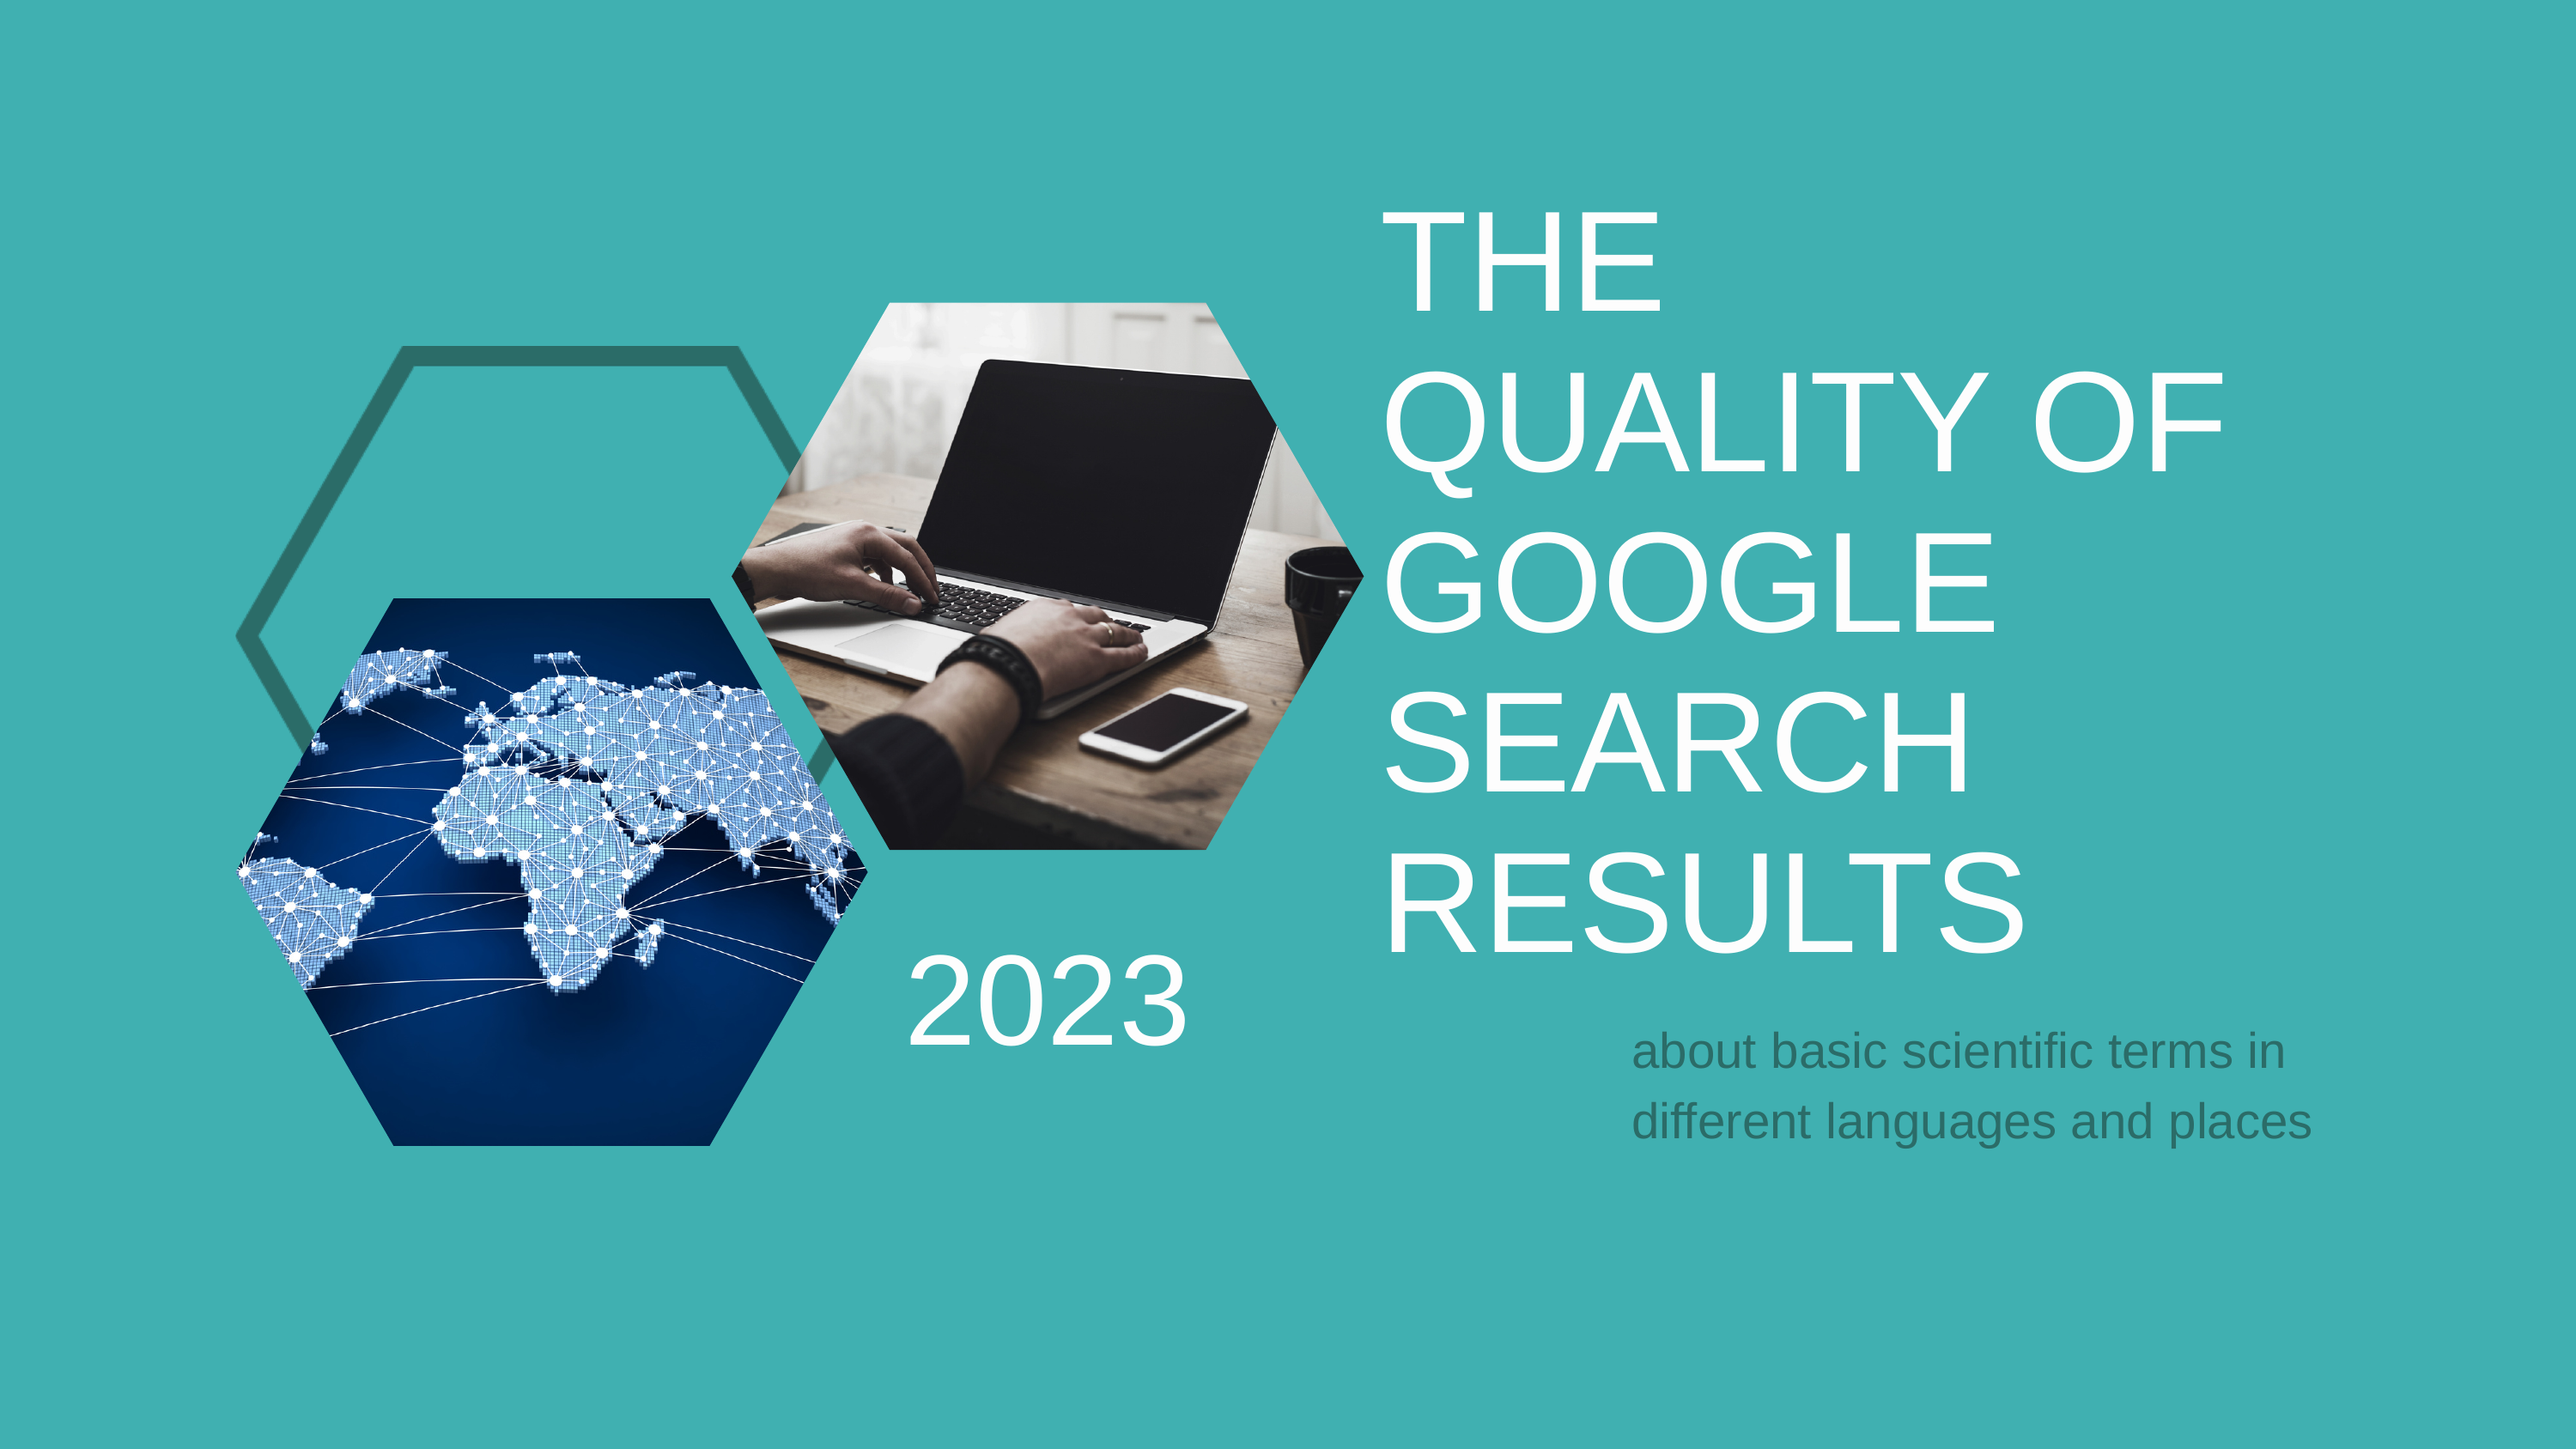

THE QUALITY OF GOOGLE SEARCH RESULTS

2023
about basic scientific terms in  different languages and places